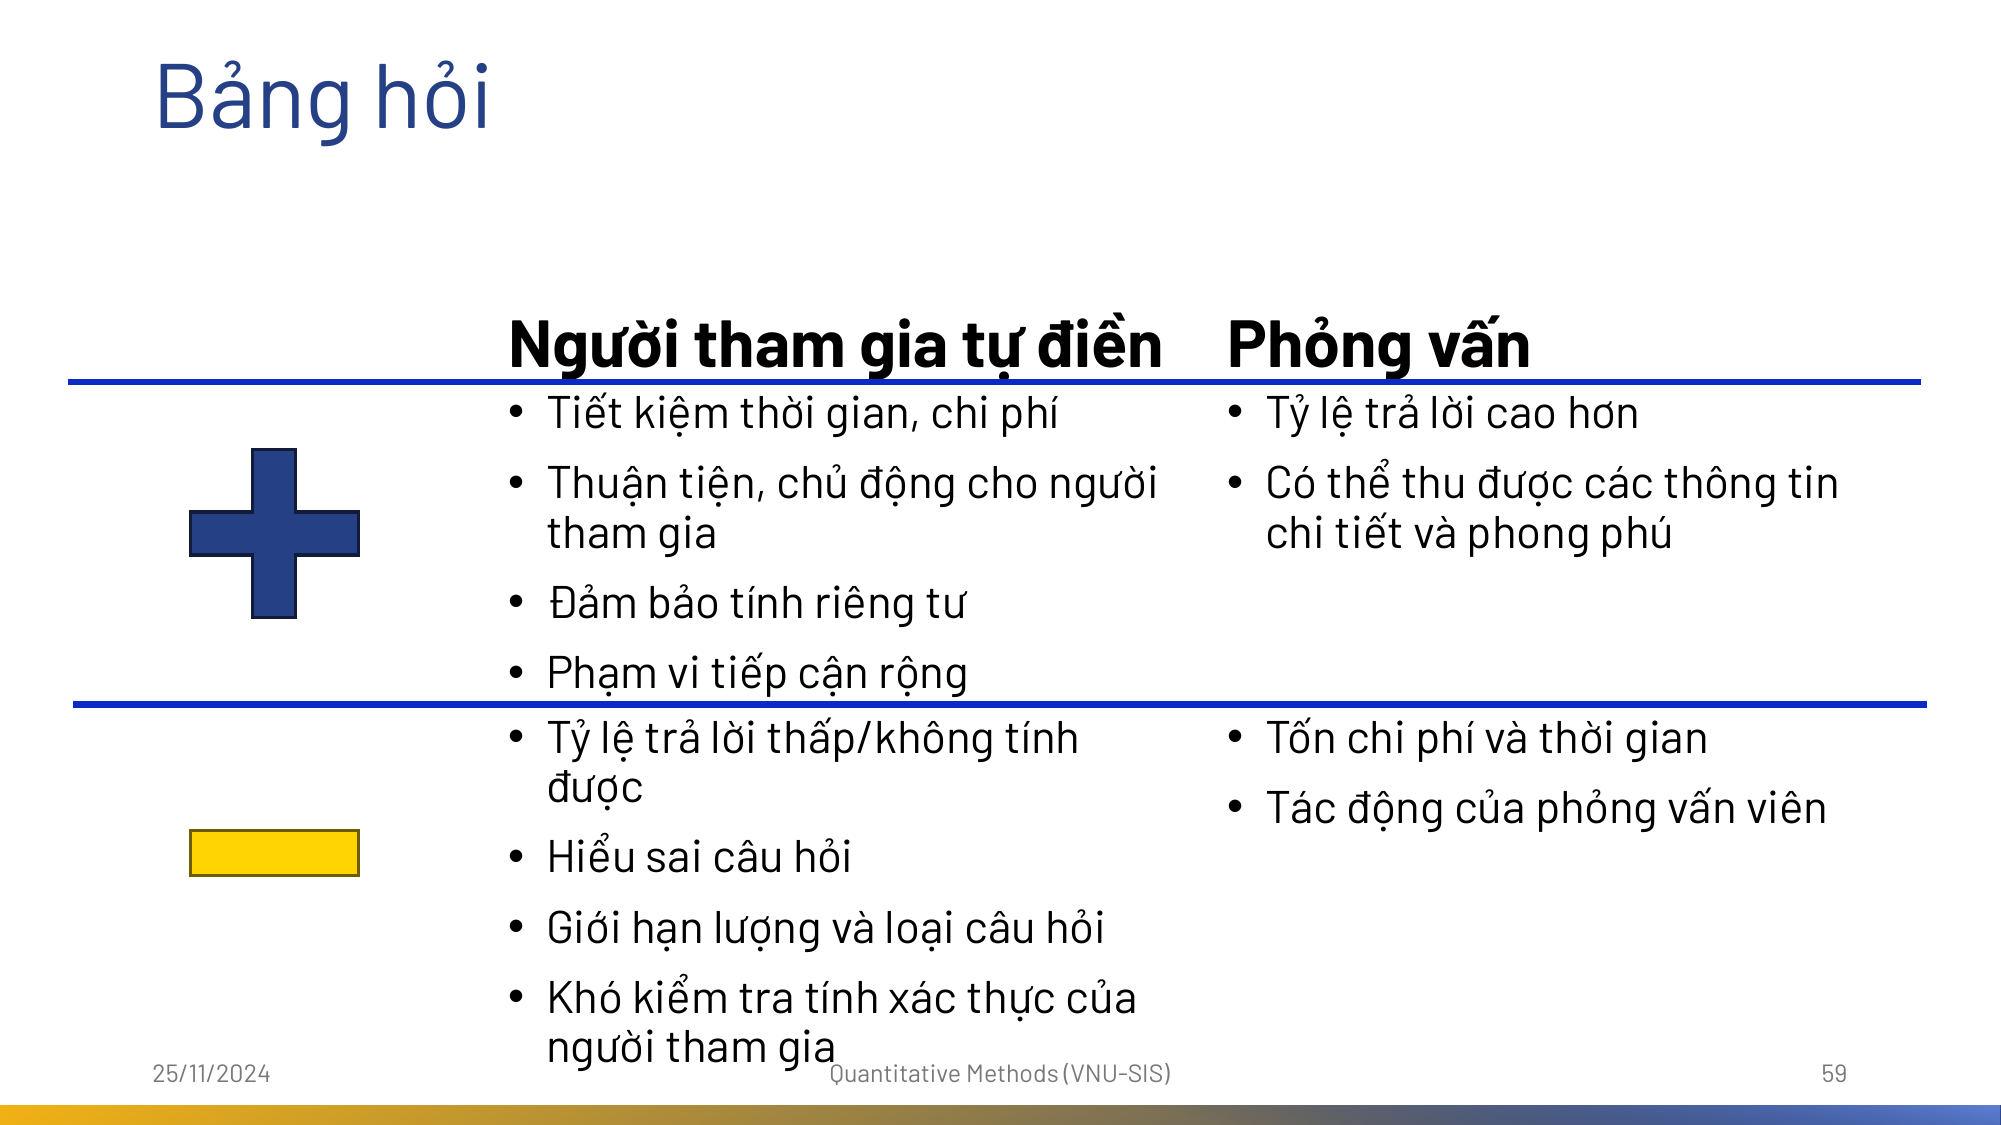

Bảng hỏi
Người tham gia tự điền
Phỏng vấn
Tiết kiệm thời gian, chi phí
Thuận tiện, chủ động cho người tham gia
Đảm bảo tính riêng tư
Phạm vi tiếp cận rộng

Tỷ lệ trả lời cao hơn
Có thể thu được các thông tin chi tiết và phong phú

Tỷ lệ trả lời thấp/không tính được
Hiểu sai câu hỏi
Giới hạn lượng và loại câu hỏi
Khó kiểm tra tính xác thực của người tham gia

Tốn chi phí và thời gian
Tác động của phỏng vấn viên

25/11/2024
Quantitative Methods (VNU-SIS)
59